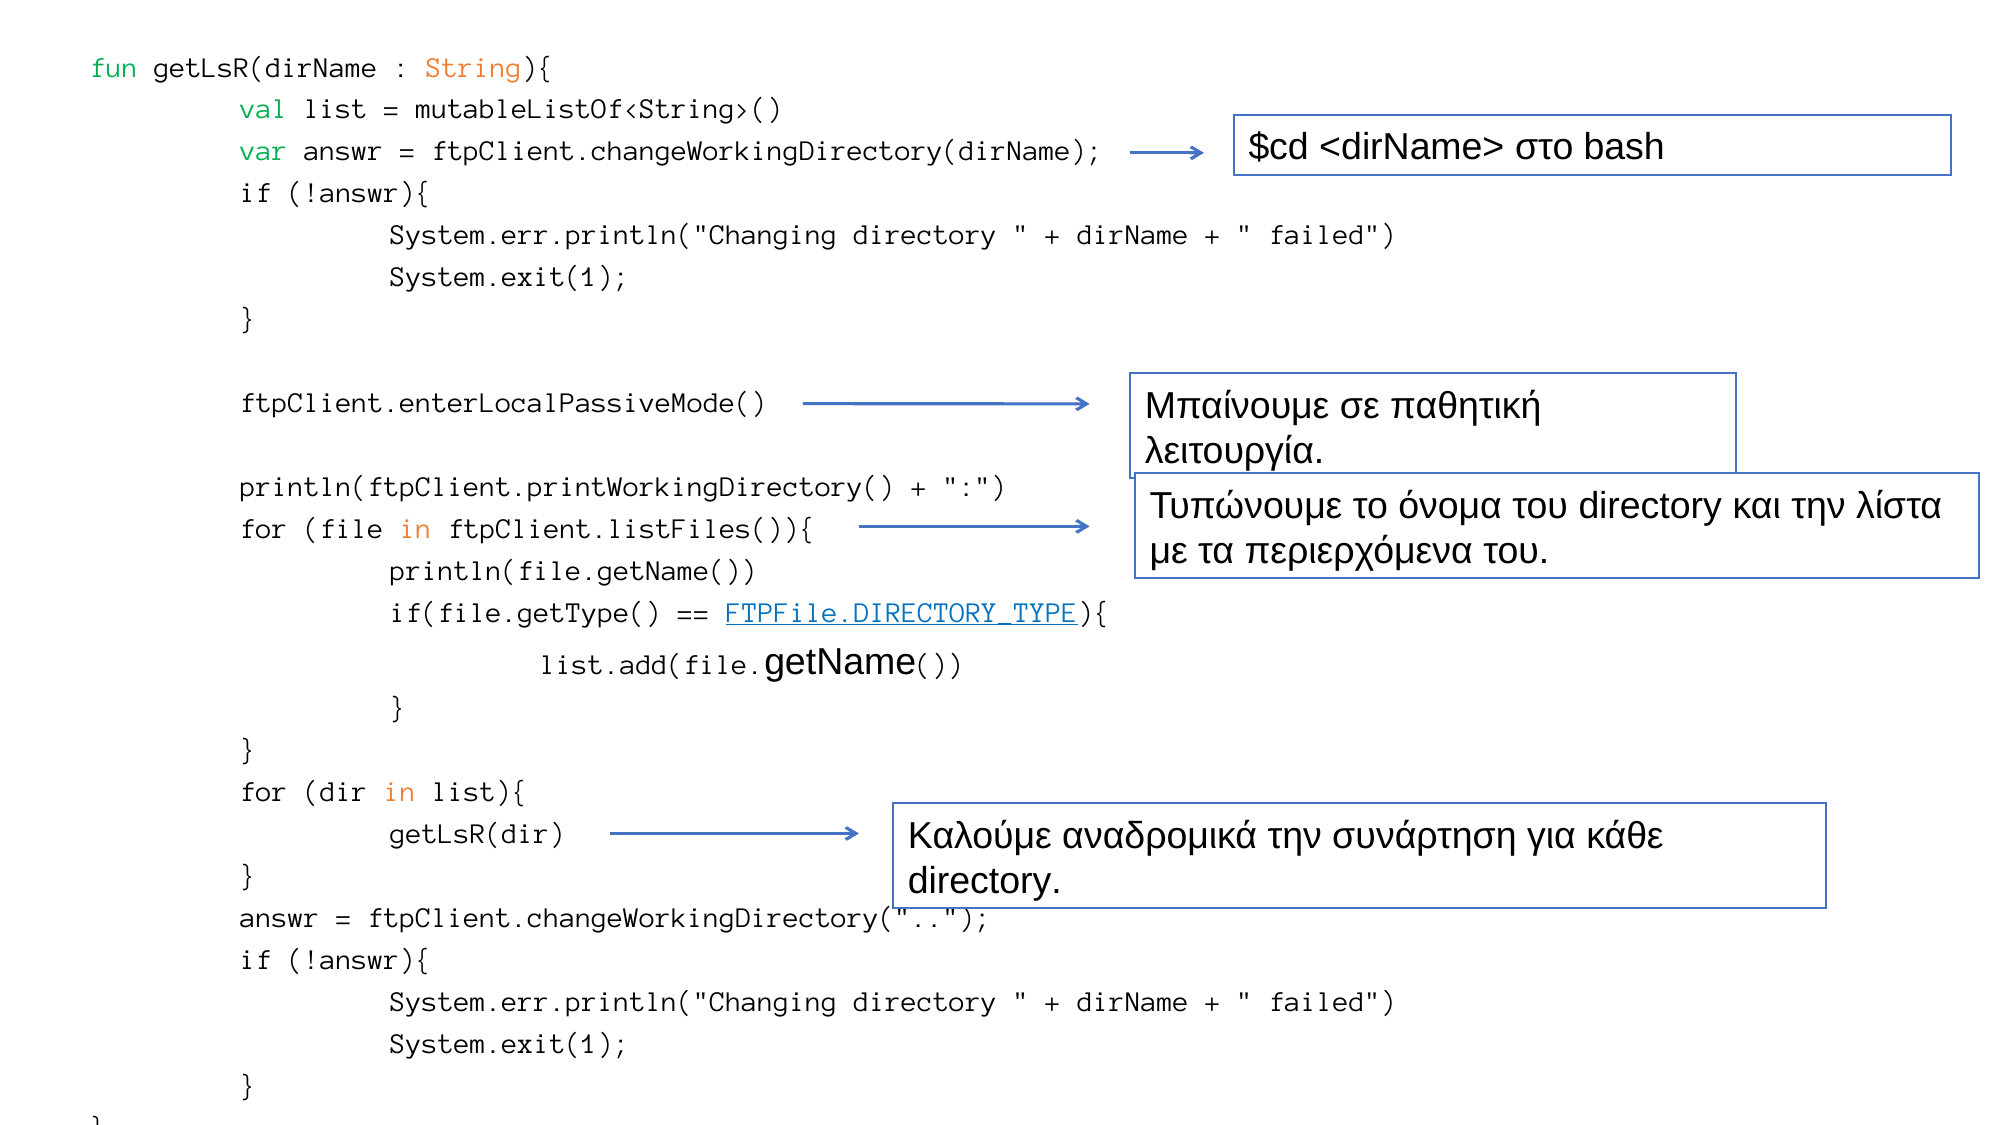

fun getLsR(dirName : String){
	val list = mutableListOf<String>()
	var answr = ftpClient.changeWorkingDirectory(dirName);
	if (!answr){
		System.err.println("Changing directory " + dirName + " failed")
		System.exit(1);
	}

	ftpClient.enterLocalPassiveMode()

	println(ftpClient.printWorkingDirectory() + ":")
	for (file in ftpClient.listFiles()){
	 	println(file.getName())
		if(file.getType() == FTPFile.DIRECTORY_TYPE){
			list.add(file.getName())
		}
	}
	for (dir in list){
		getLsR(dir)
	}
	answr = ftpClient.changeWorkingDirectory("..");
	if (!answr){
		System.err.println("Changing directory " + dirName + " failed")
		System.exit(1);
	}
}
$cd <dirName> στο bash
Μπαίνουμε σε παθητική λειτουργία.
Τυπώνουμε το όνομα του directory και την λίστα με τα περιερχόμενα του.
Καλούμε αναδρομικά την συνάρτηση για κάθε directory.